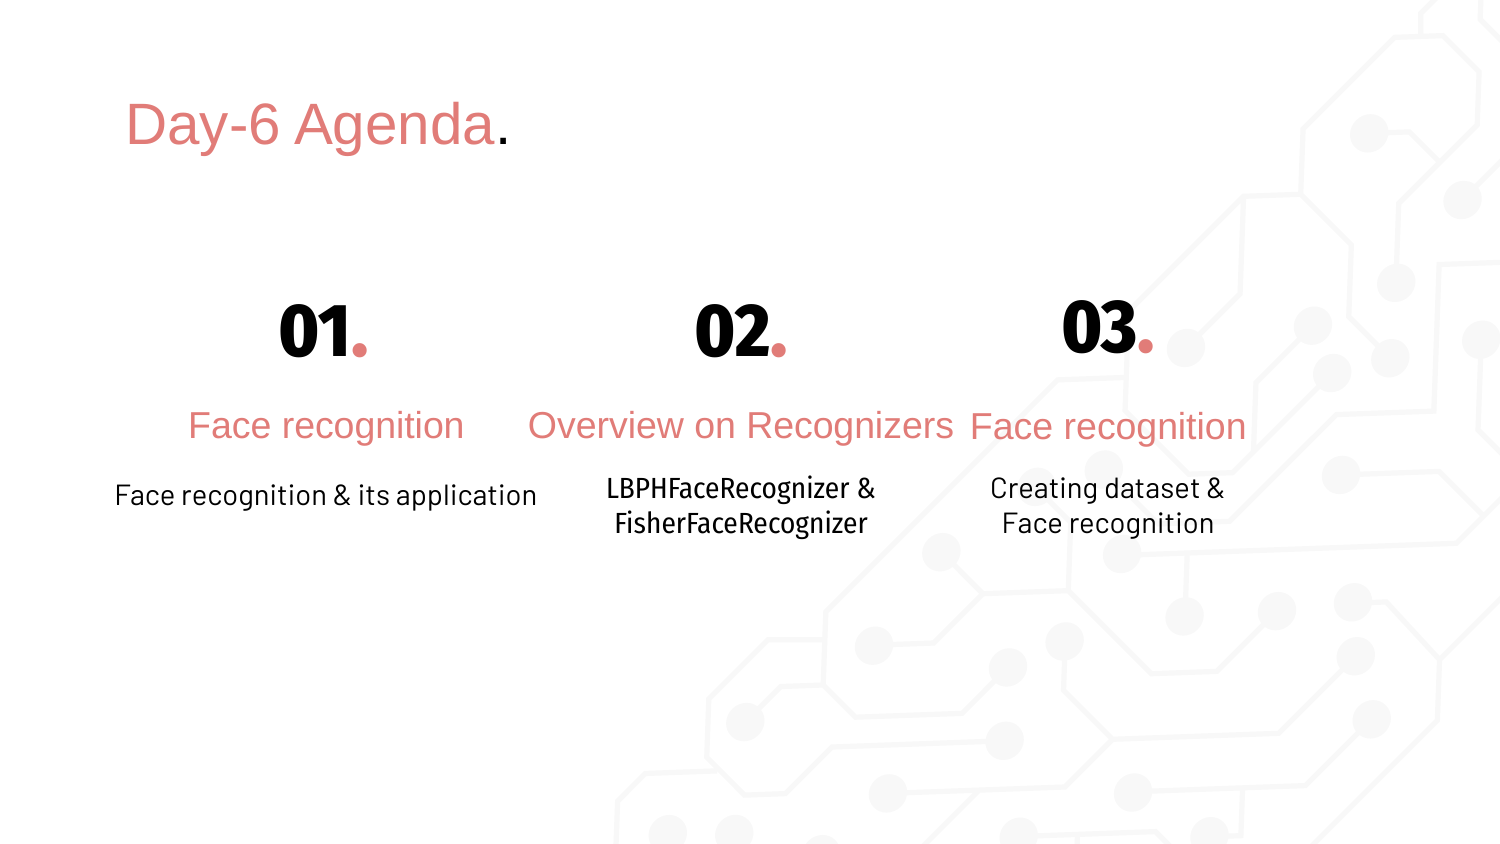

# Day-6 Agenda.
03.
01.
02.
Face recognition
Overview on Recognizers
Face recognition
LBPHFaceRecognizer & FisherFaceRecognizer
Creating dataset & Face recognition

Face recognition & its application